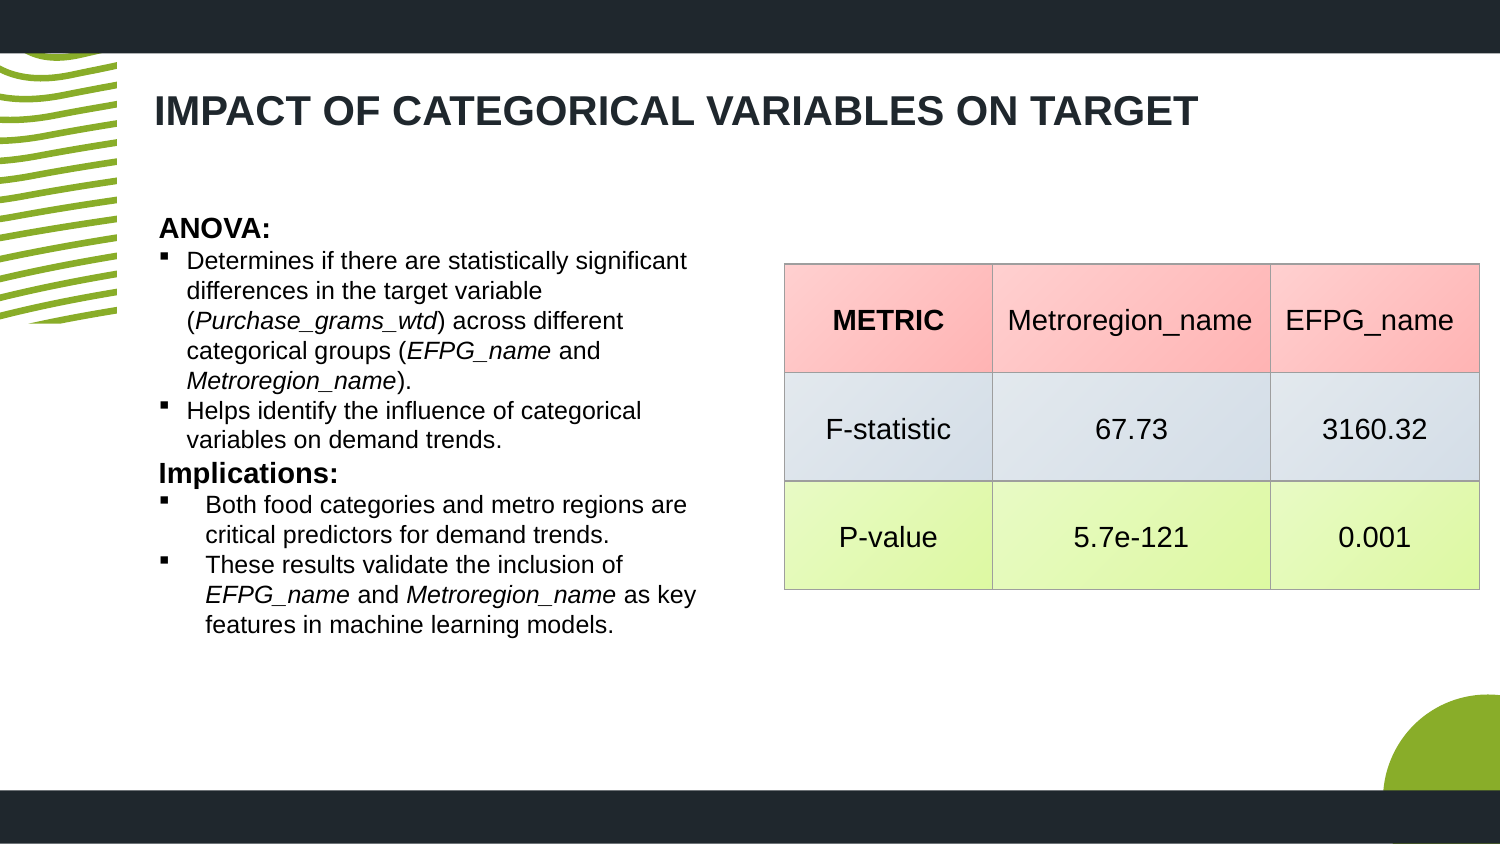

IMPACT OF CATEGORICAL VARIABLES ON TARGET
ANOVA:
Determines if there are statistically significant differences in the target variable (Purchase_grams_wtd) across different categorical groups (EFPG_name and Metroregion_name).
Helps identify the influence of categorical variables on demand trends.
Implications:
Both food categories and metro regions are critical predictors for demand trends.
These results validate the inclusion of EFPG_name and Metroregion_name as key features in machine learning models.
| METRIC | Metroregion\_name | EFPG\_name |
| --- | --- | --- |
| F-statistic | 67.73 | 3160.32 |
| P-value | 5.7e-121 | 0.001 |